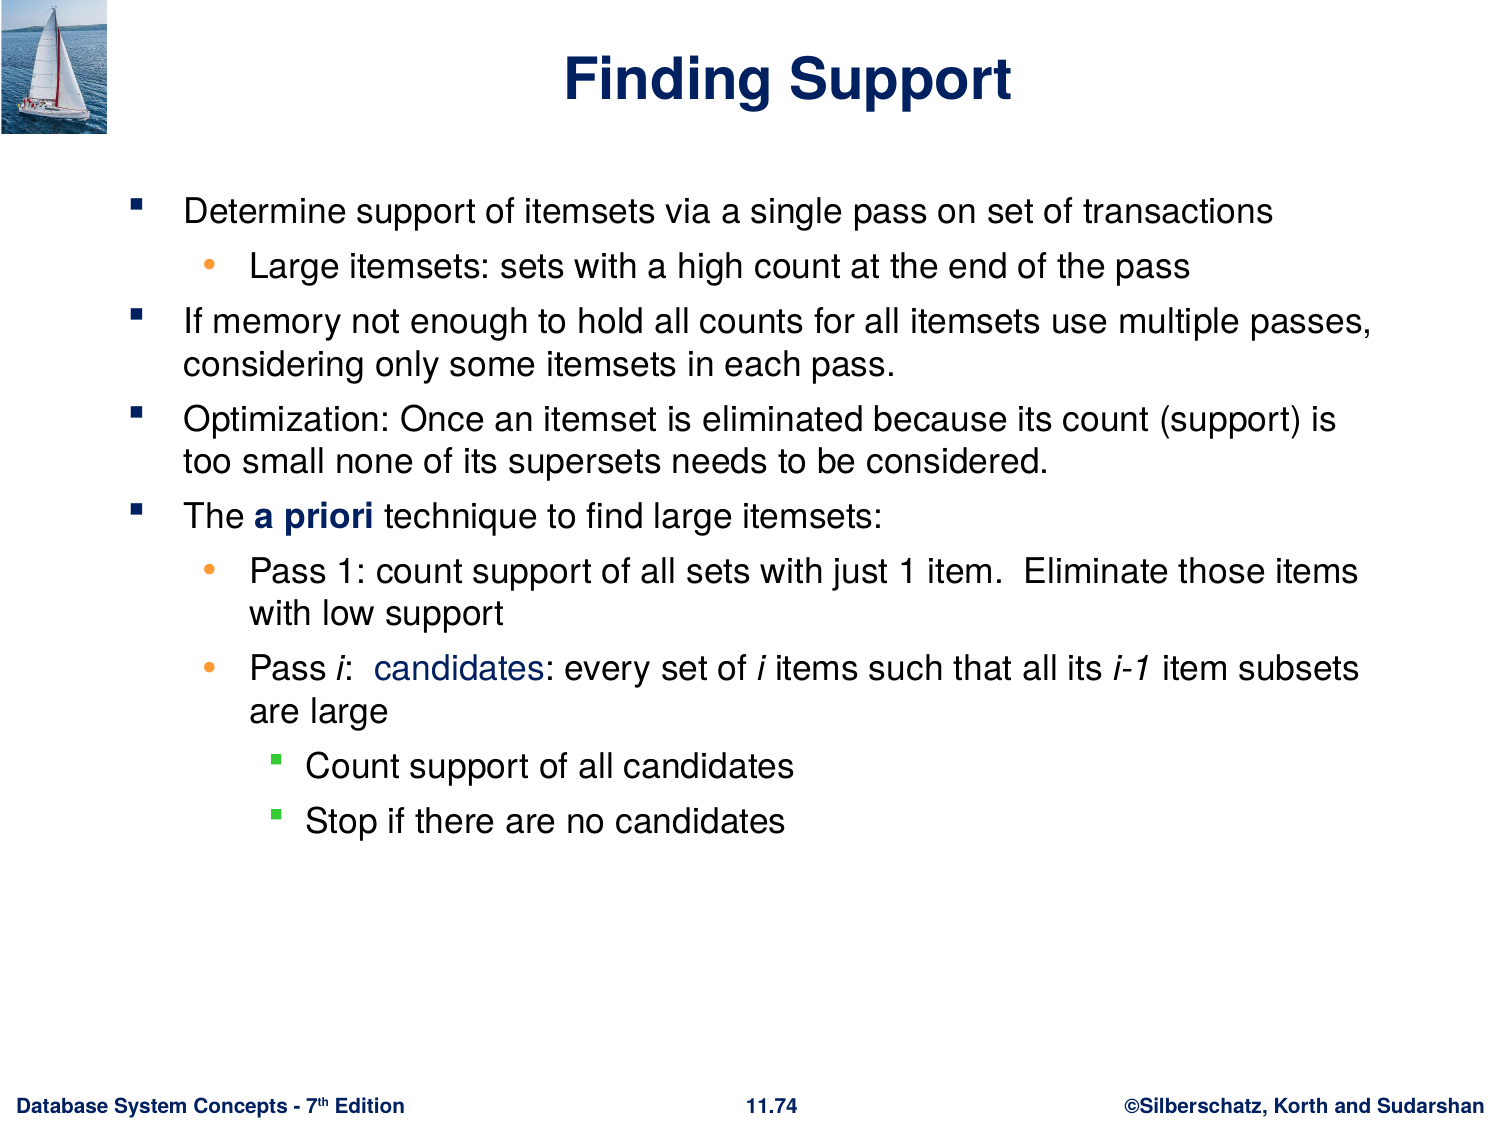

# Finding Support
Determine support of itemsets via a single pass on set of transactions
Large itemsets: sets with a high count at the end of the pass
If memory not enough to hold all counts for all itemsets use multiple passes, considering only some itemsets in each pass.
Optimization: Once an itemset is eliminated because its count (support) is too small none of its supersets needs to be considered.
The a priori technique to find large itemsets:
Pass 1: count support of all sets with just 1 item.  Eliminate those items with low support
Pass i:  candidates: every set of i items such that all its i-1 item subsets are large
Count support of all candidates
Stop if there are no candidates